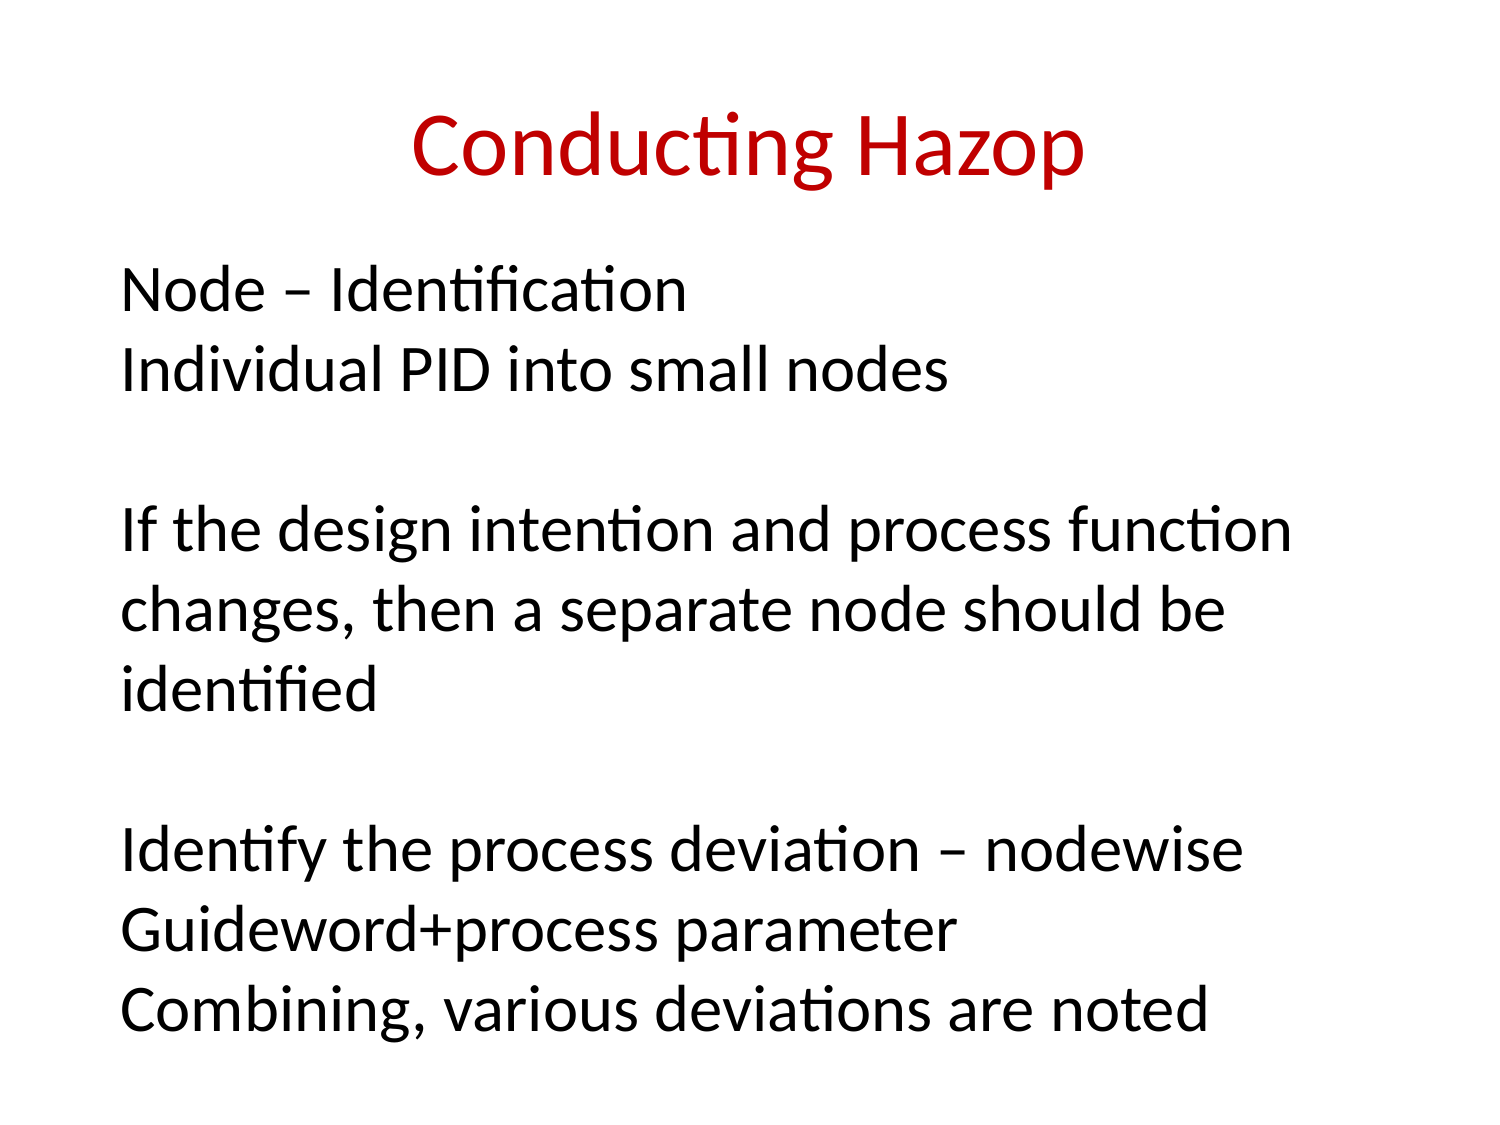

# Conducting Hazop
Node – Identification
Individual PID into small nodes

If the design intention and process function changes, then a separate node should be identified

Identify the process deviation – nodewise
Guideword+process parameter
Combining, various deviations are noted